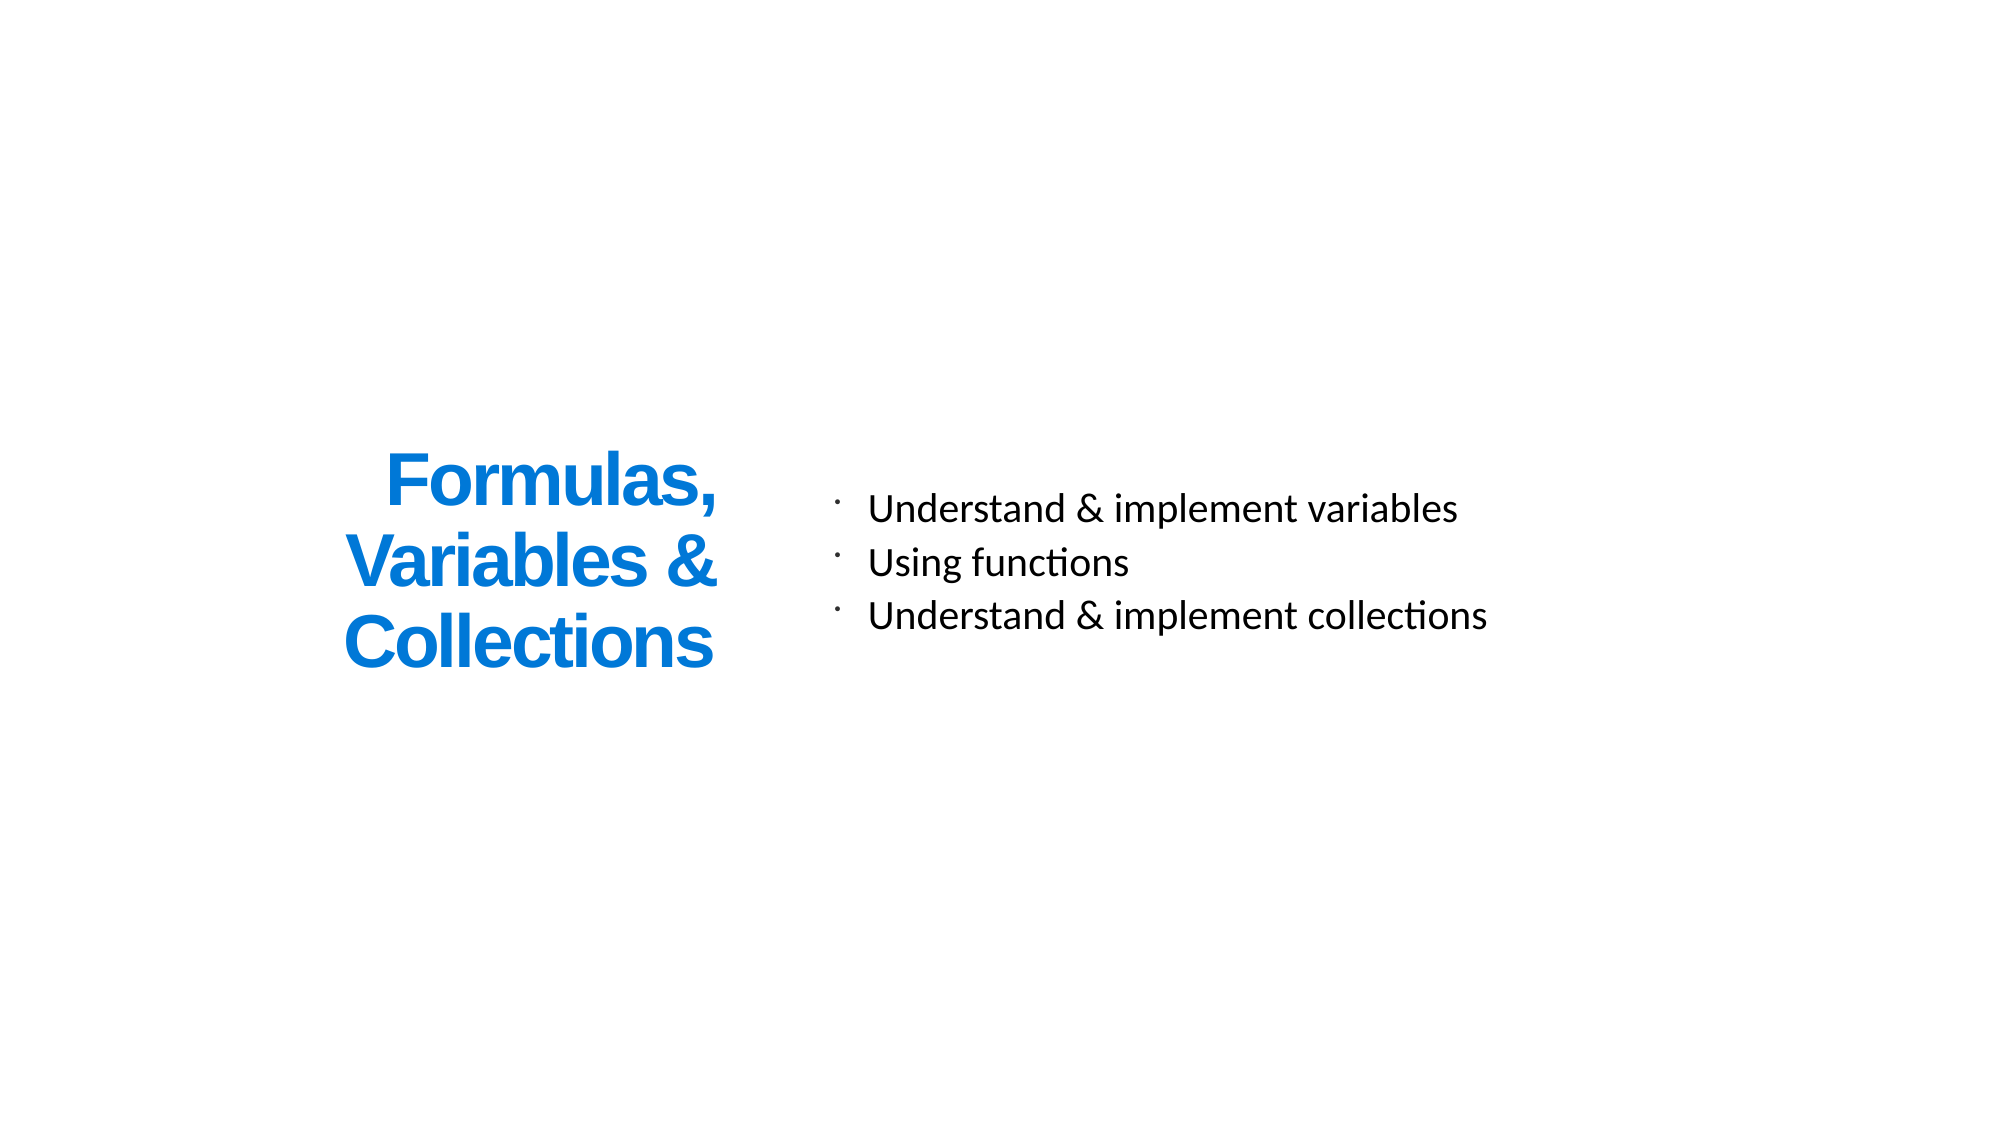

# Formulas, Variables & Collections
Understand & implement variables
Using functions
Understand & implement collections